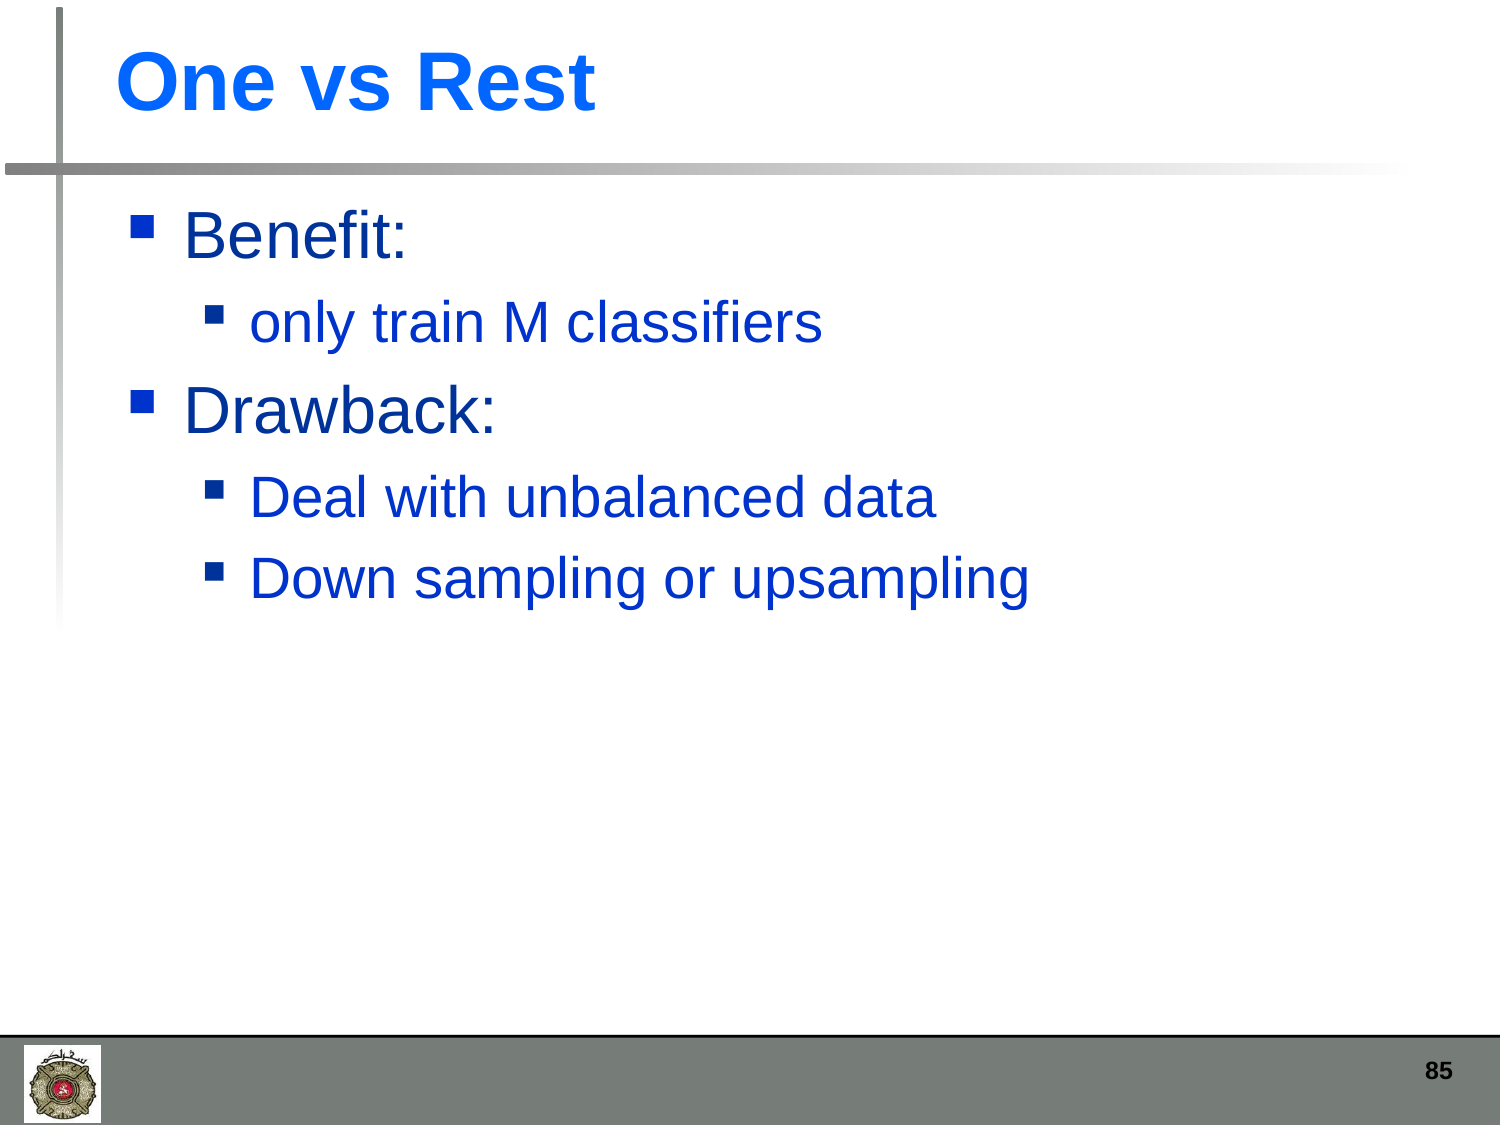

# One vs Rest
Benefit:
only train M classifiers
Drawback:
Deal with unbalanced data
Down sampling or upsampling